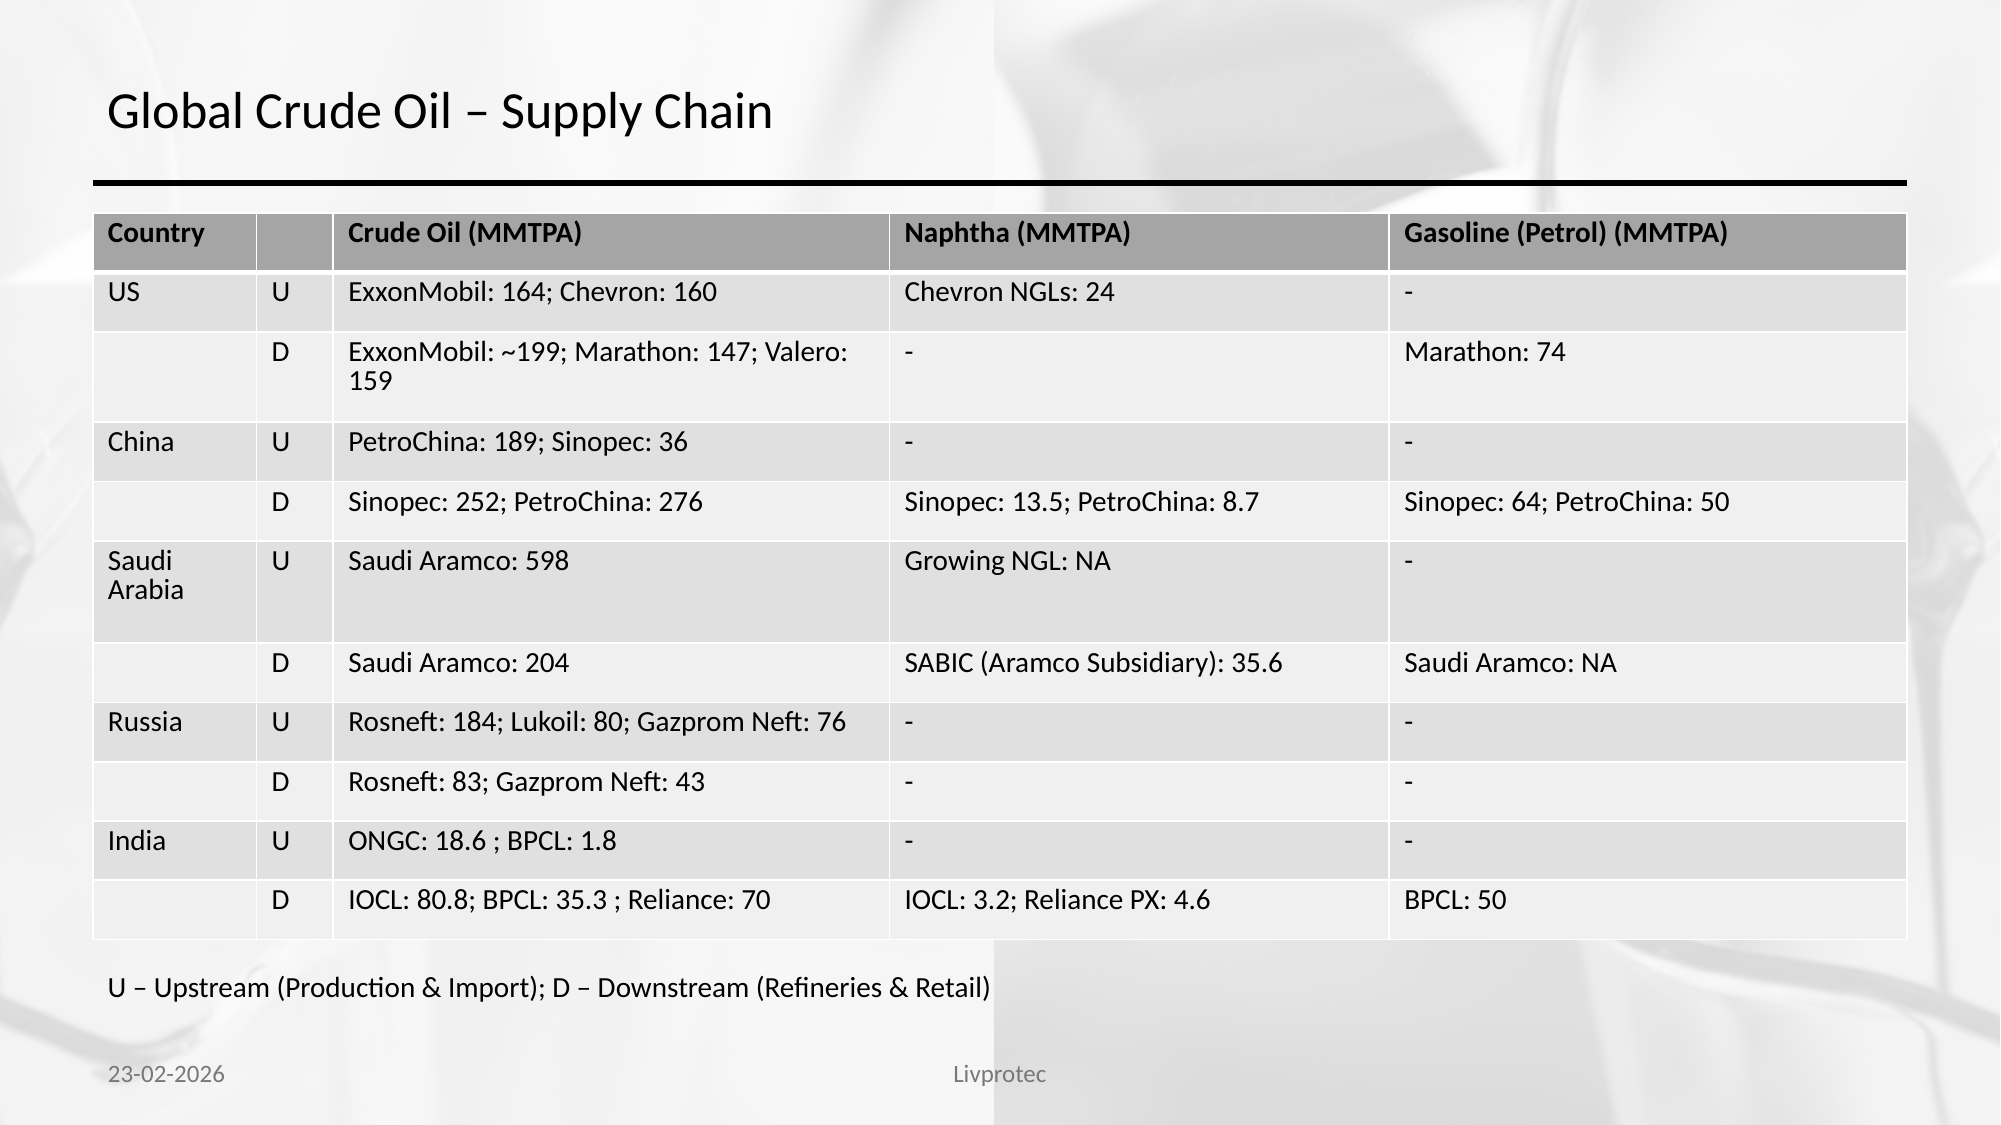

# Global Crude Oil – Supply Chain
| Country |  | Crude Oil (MMTPA) | Naphtha (MMTPA) | Gasoline (Petrol) (MMTPA) |
| --- | --- | --- | --- | --- |
| US | U | ExxonMobil: 164; Chevron: 160 | Chevron NGLs: 24 | - |
|  | D | ExxonMobil: ~199; Marathon: 147; Valero: 159 | - | Marathon: 74 |
| China | U | PetroChina: 189; Sinopec: 36 | - | - |
|  | D | Sinopec: 252; PetroChina: 276 | Sinopec: 13.5; PetroChina: 8.7 | Sinopec: 64; PetroChina: 50 |
| Saudi Arabia | U | Saudi Aramco: 598 | Growing NGL: NA | - |
|  | D | Saudi Aramco: 204 | SABIC (Aramco Subsidiary): 35.6 | Saudi Aramco: NA |
| Russia | U | Rosneft: 184; Lukoil: 80; Gazprom Neft: 76 | - | - |
|  | D | Rosneft: 83; Gazprom Neft: 43 | - | - |
| India | U | ONGC: 18.6 ; BPCL: 1.8 | - | - |
|  | D | IOCL: 80.8; BPCL: 35.3 ; Reliance: 70 | IOCL: 3.2; Reliance PX: 4.6 | BPCL: 50 |
U – Upstream (Production & Import); D – Downstream (Refineries & Retail)

23-02-2026
Livprotec